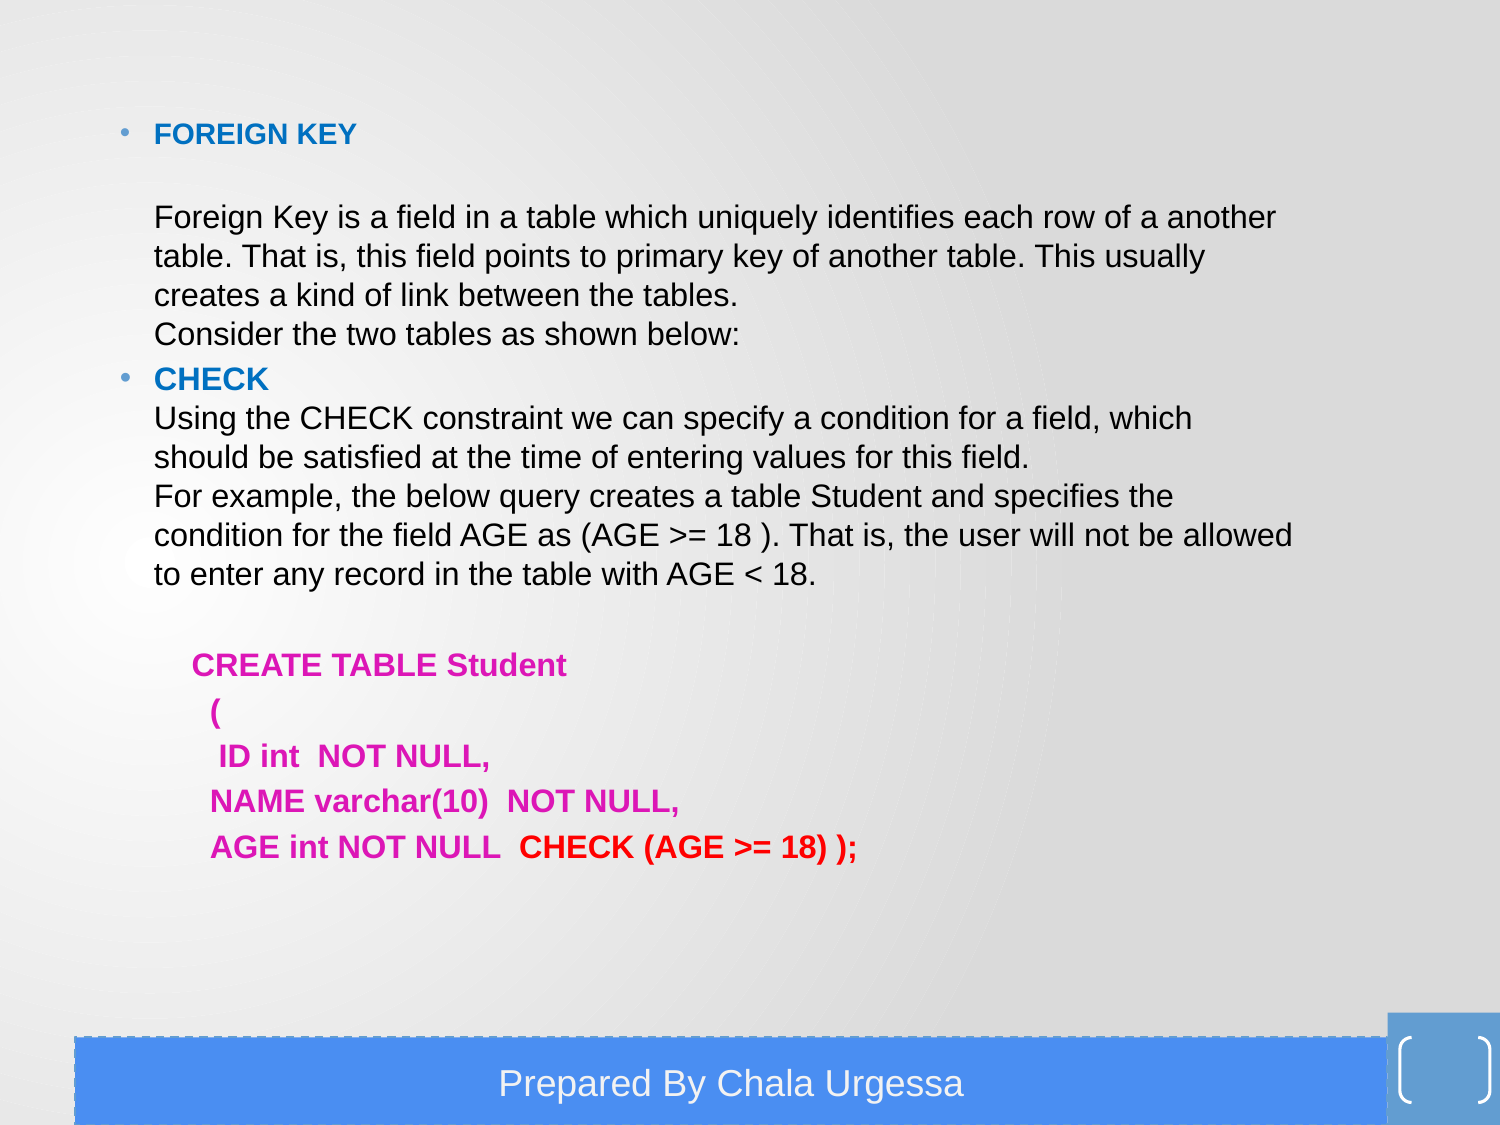

FOREIGN KEY
Foreign Key is a field in a table which uniquely identifies each row of a another table. That is, this field points to primary key of another table. This usually creates a kind of link between the tables.
Consider the two tables as shown below:
CHECK
Using the CHECK constraint we can specify a condition for a field, which should be satisfied at the time of entering values for this field.
For example, the below query creates a table Student and specifies the condition for the field AGE as (AGE >= 18 ). That is, the user will not be allowed to enter any record in the table with AGE < 18.

        CREATE TABLE Student
          (
           ID int  NOT NULL,
          NAME varchar(10)  NOT NULL,
          AGE int NOT NULL  CHECK (AGE >= 18) );

18